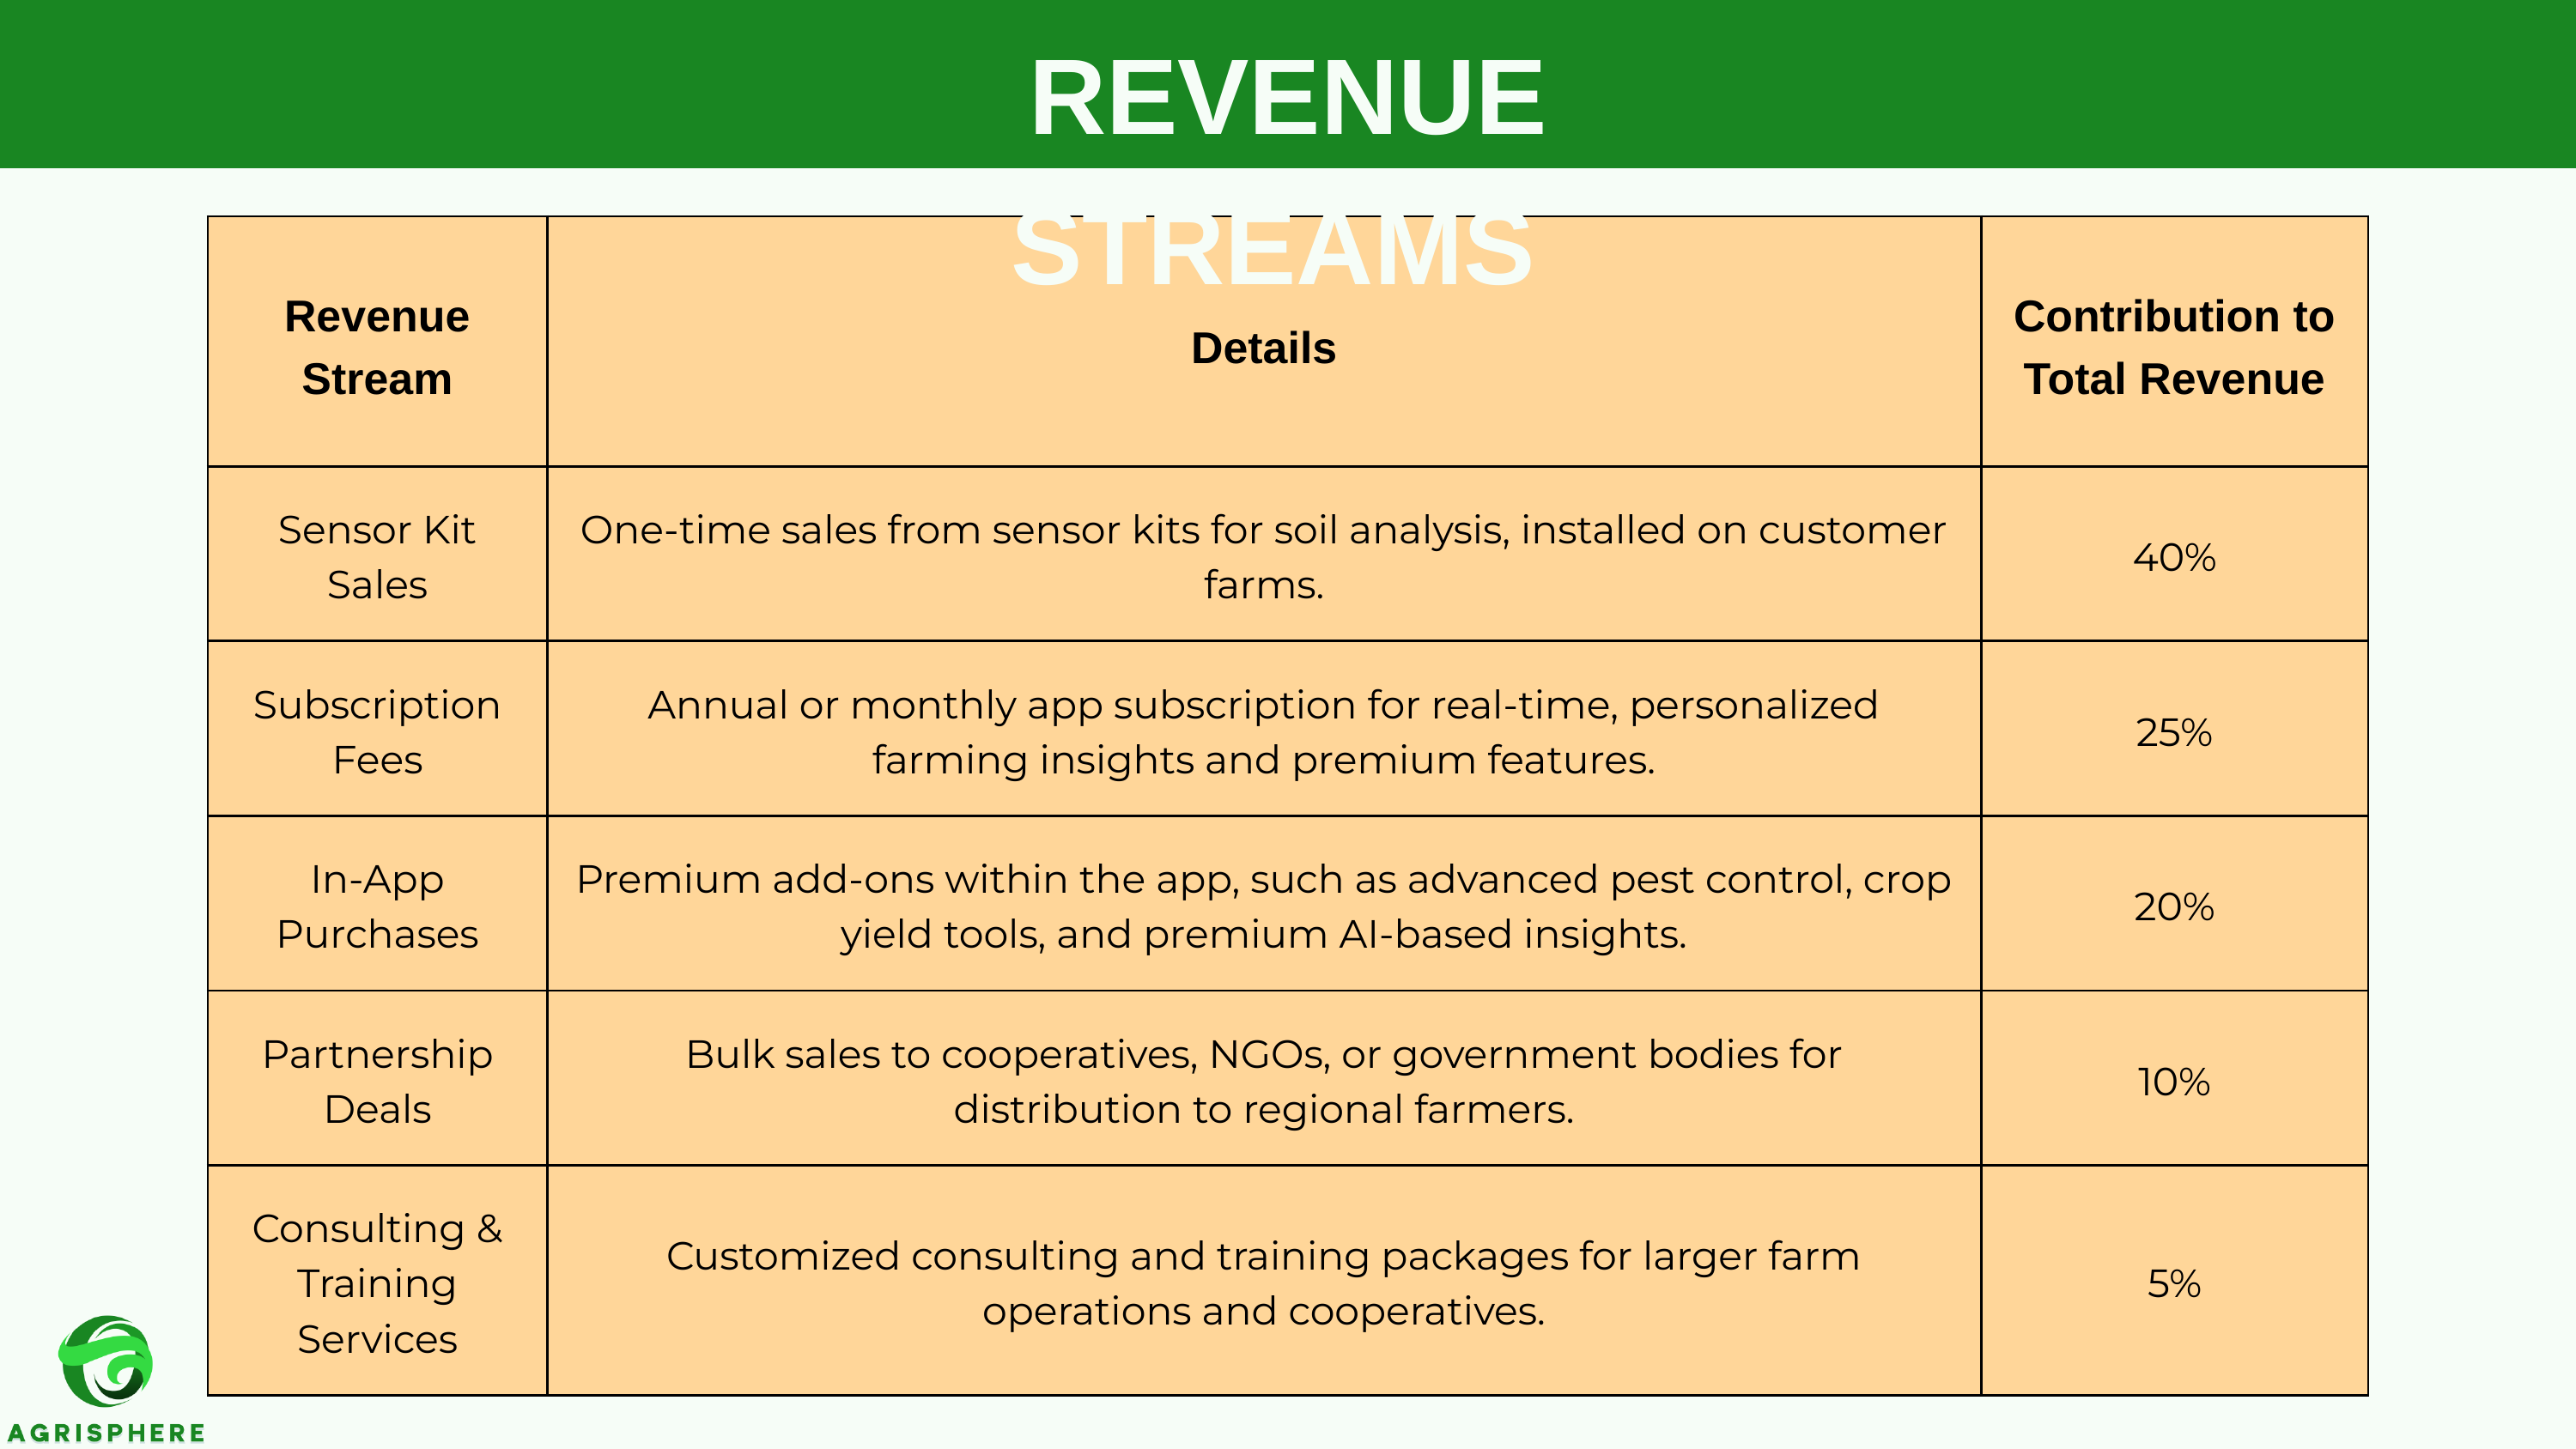

REVENUE STREAMS
| Revenue Stream | Details | Contribution to Total Revenue |
| --- | --- | --- |
| Sensor Kit Sales | One-time sales from sensor kits for soil analysis, installed on customer farms. | 40% |
| Subscription Fees | Annual or monthly app subscription for real-time, personalized farming insights and premium features. | 25% |
| In-App Purchases | Premium add-ons within the app, such as advanced pest control, crop yield tools, and premium AI-based insights. | 20% |
| Partnership Deals | Bulk sales to cooperatives, NGOs, or government bodies for distribution to regional farmers. | 10% |
| Consulting & Training Services | Customized consulting and training packages for larger farm operations and cooperatives. | 5% |